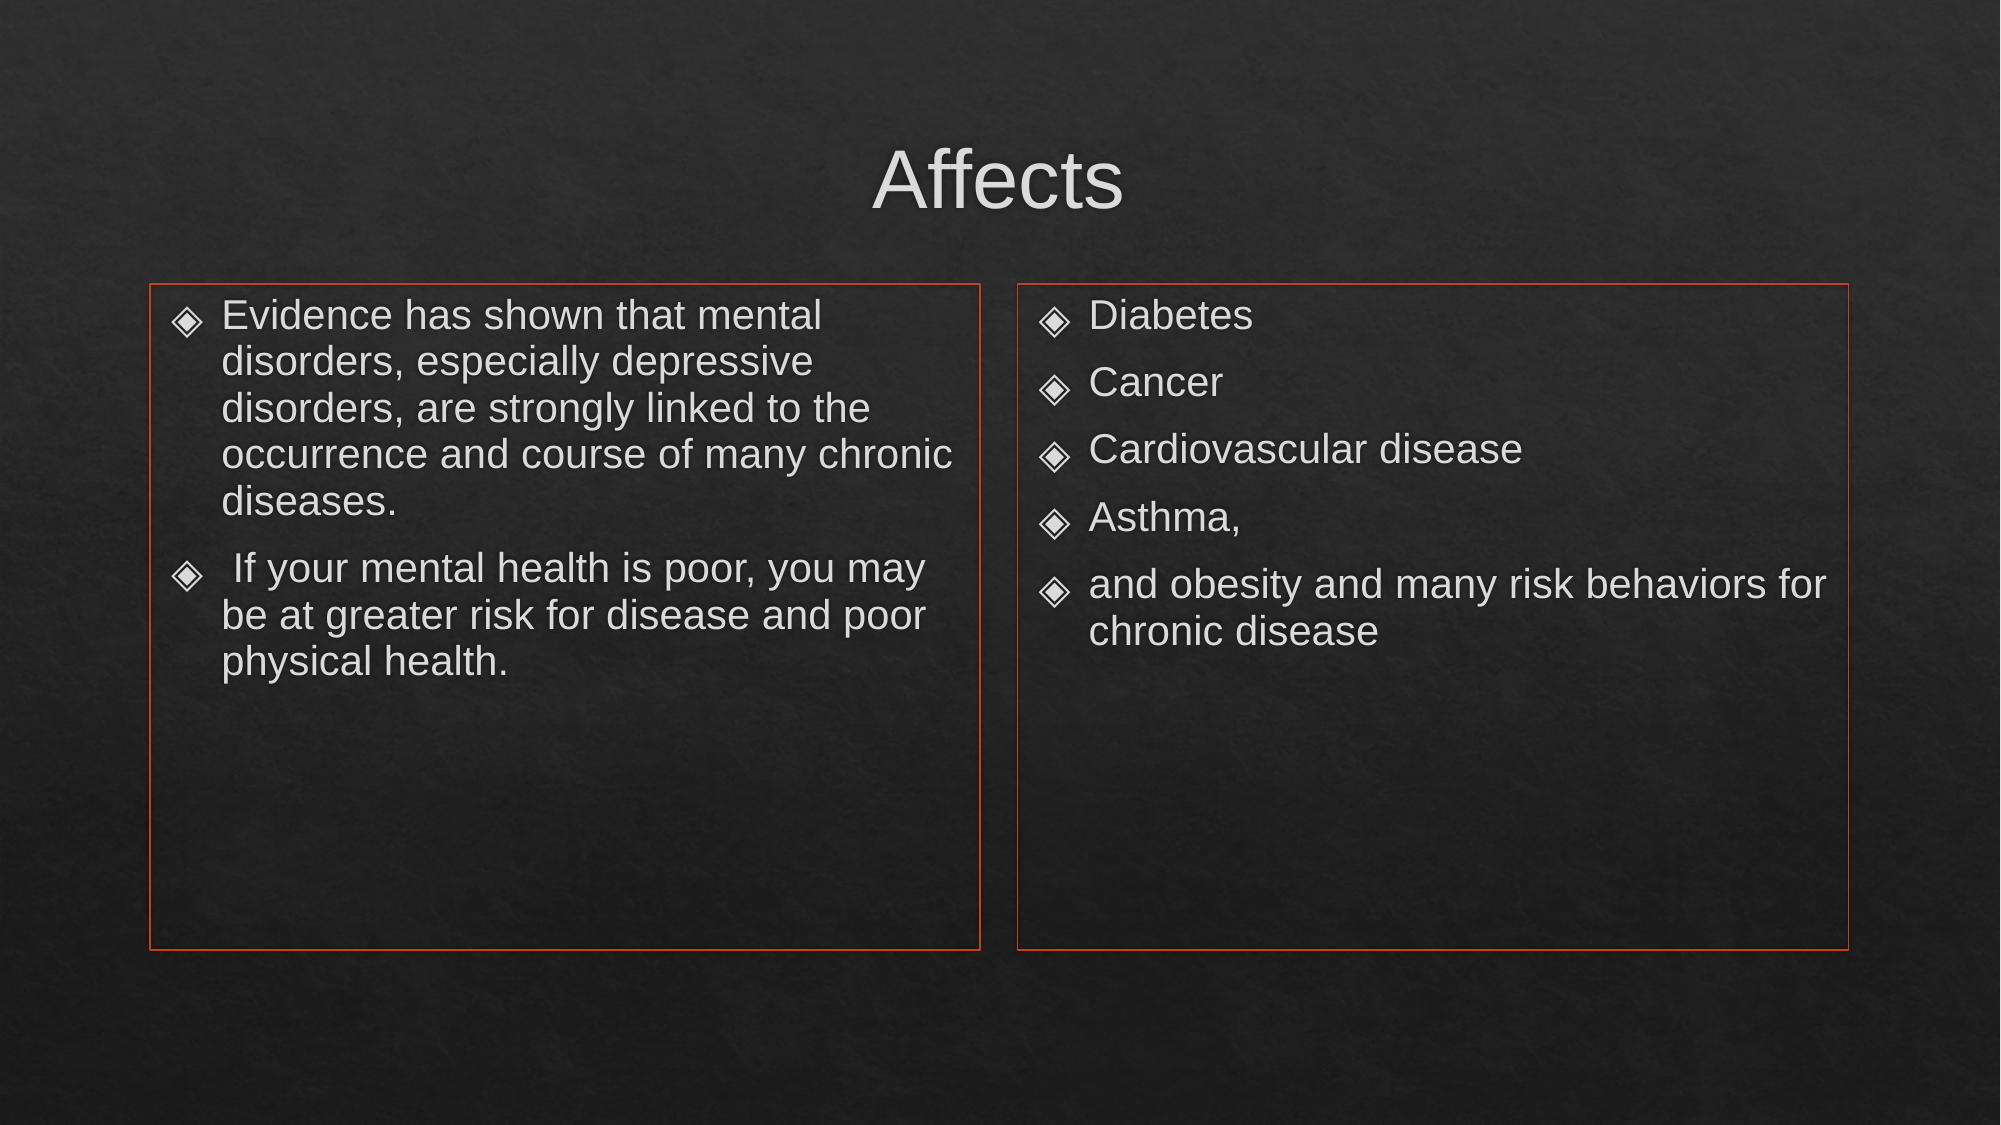

# Affects
Evidence has shown that mental disorders, especially depressive disorders, are strongly linked to the occurrence and course of many chronic diseases.
 If your mental health is poor, you may be at greater risk for disease and poor physical health.

Diabetes
Cancer
Cardiovascular disease
Asthma,
and obesity and many risk behaviors for chronic disease